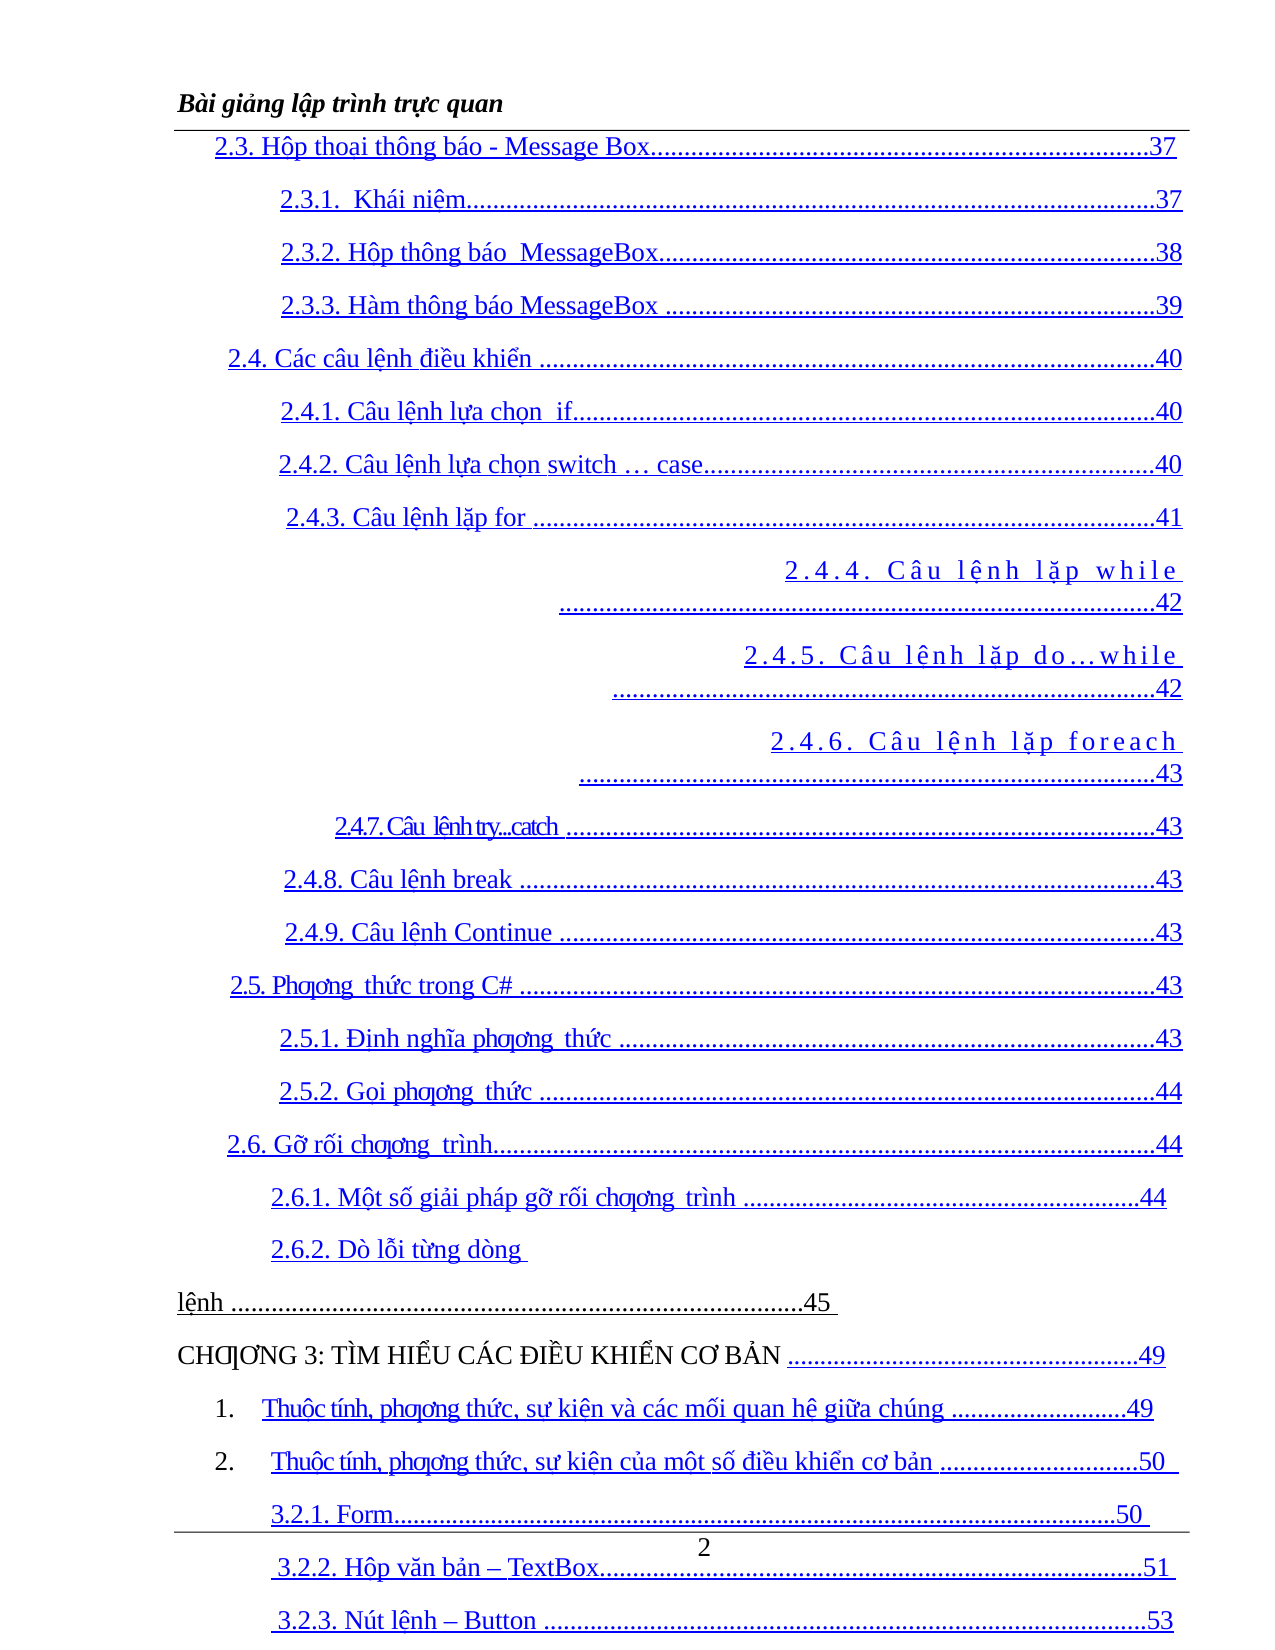

Bài giảng lập trình trực quan
2.3. Hộp thoại thông báo - Message Box..........................................................................37
2.3.1.  Khái niệm........................................................................................................37
2.3.2. Hộp thông báo  MessageBox...........................................................................38
2.3.3. Hàm thông báo MessageBox ..........................................................................39
2.4. Các câu lệnh điều khiển .............................................................................................40
2.4.1. Câu lệnh lựa chọn  if........................................................................................40
2.4.2. Câu lệnh lựa chọn switch … case...................................................................40
2.4.3. Câu lệnh lặp for ..............................................................................................41
2.4.4. Câu lệnh lặp while ..........................................................................................42
2.4.5. Câu lệnh lặp do…while ..................................................................................42
2.4.6. Câu lệnh lặp foreach .......................................................................................43
2.4.7. Câu  lệnh try...catch .........................................................................................43
2.4.8. Câu lệnh break ................................................................................................43
2.4.9. Câu lệnh Continue ..........................................................................................43
2.5. Phƣơng  thức trong C# ................................................................................................43
2.5.1. Định nghĩa phƣơng  thức .................................................................................43
2.5.2. Gọi phƣơng  thức .............................................................................................44
2.6. Gỡ rối chƣơng  trình....................................................................................................44
2.6.1. Một số giải pháp gỡ rối chƣơng  trình .............................................................44
2.6.2. Dò lỗi từng dòng lệnh .....................................................................................45  CHƢƠNG 3: TÌM HIỂU CÁC ĐIỀU KHIỂN CƠ BẢN ......................................................49
Thuộc tính, phƣơng thức, sự kiện và các mối quan hệ giữa chúng ...........................49
Thuộc tính, phƣơng thức, sự kiện của một số điều khiển cơ bản ..............................50  3.2.1. Form................................................................................................................50  3.2.2. Hộp văn bản – TextBox..................................................................................51  3.2.3. Nút lệnh – Button ...........................................................................................53
2